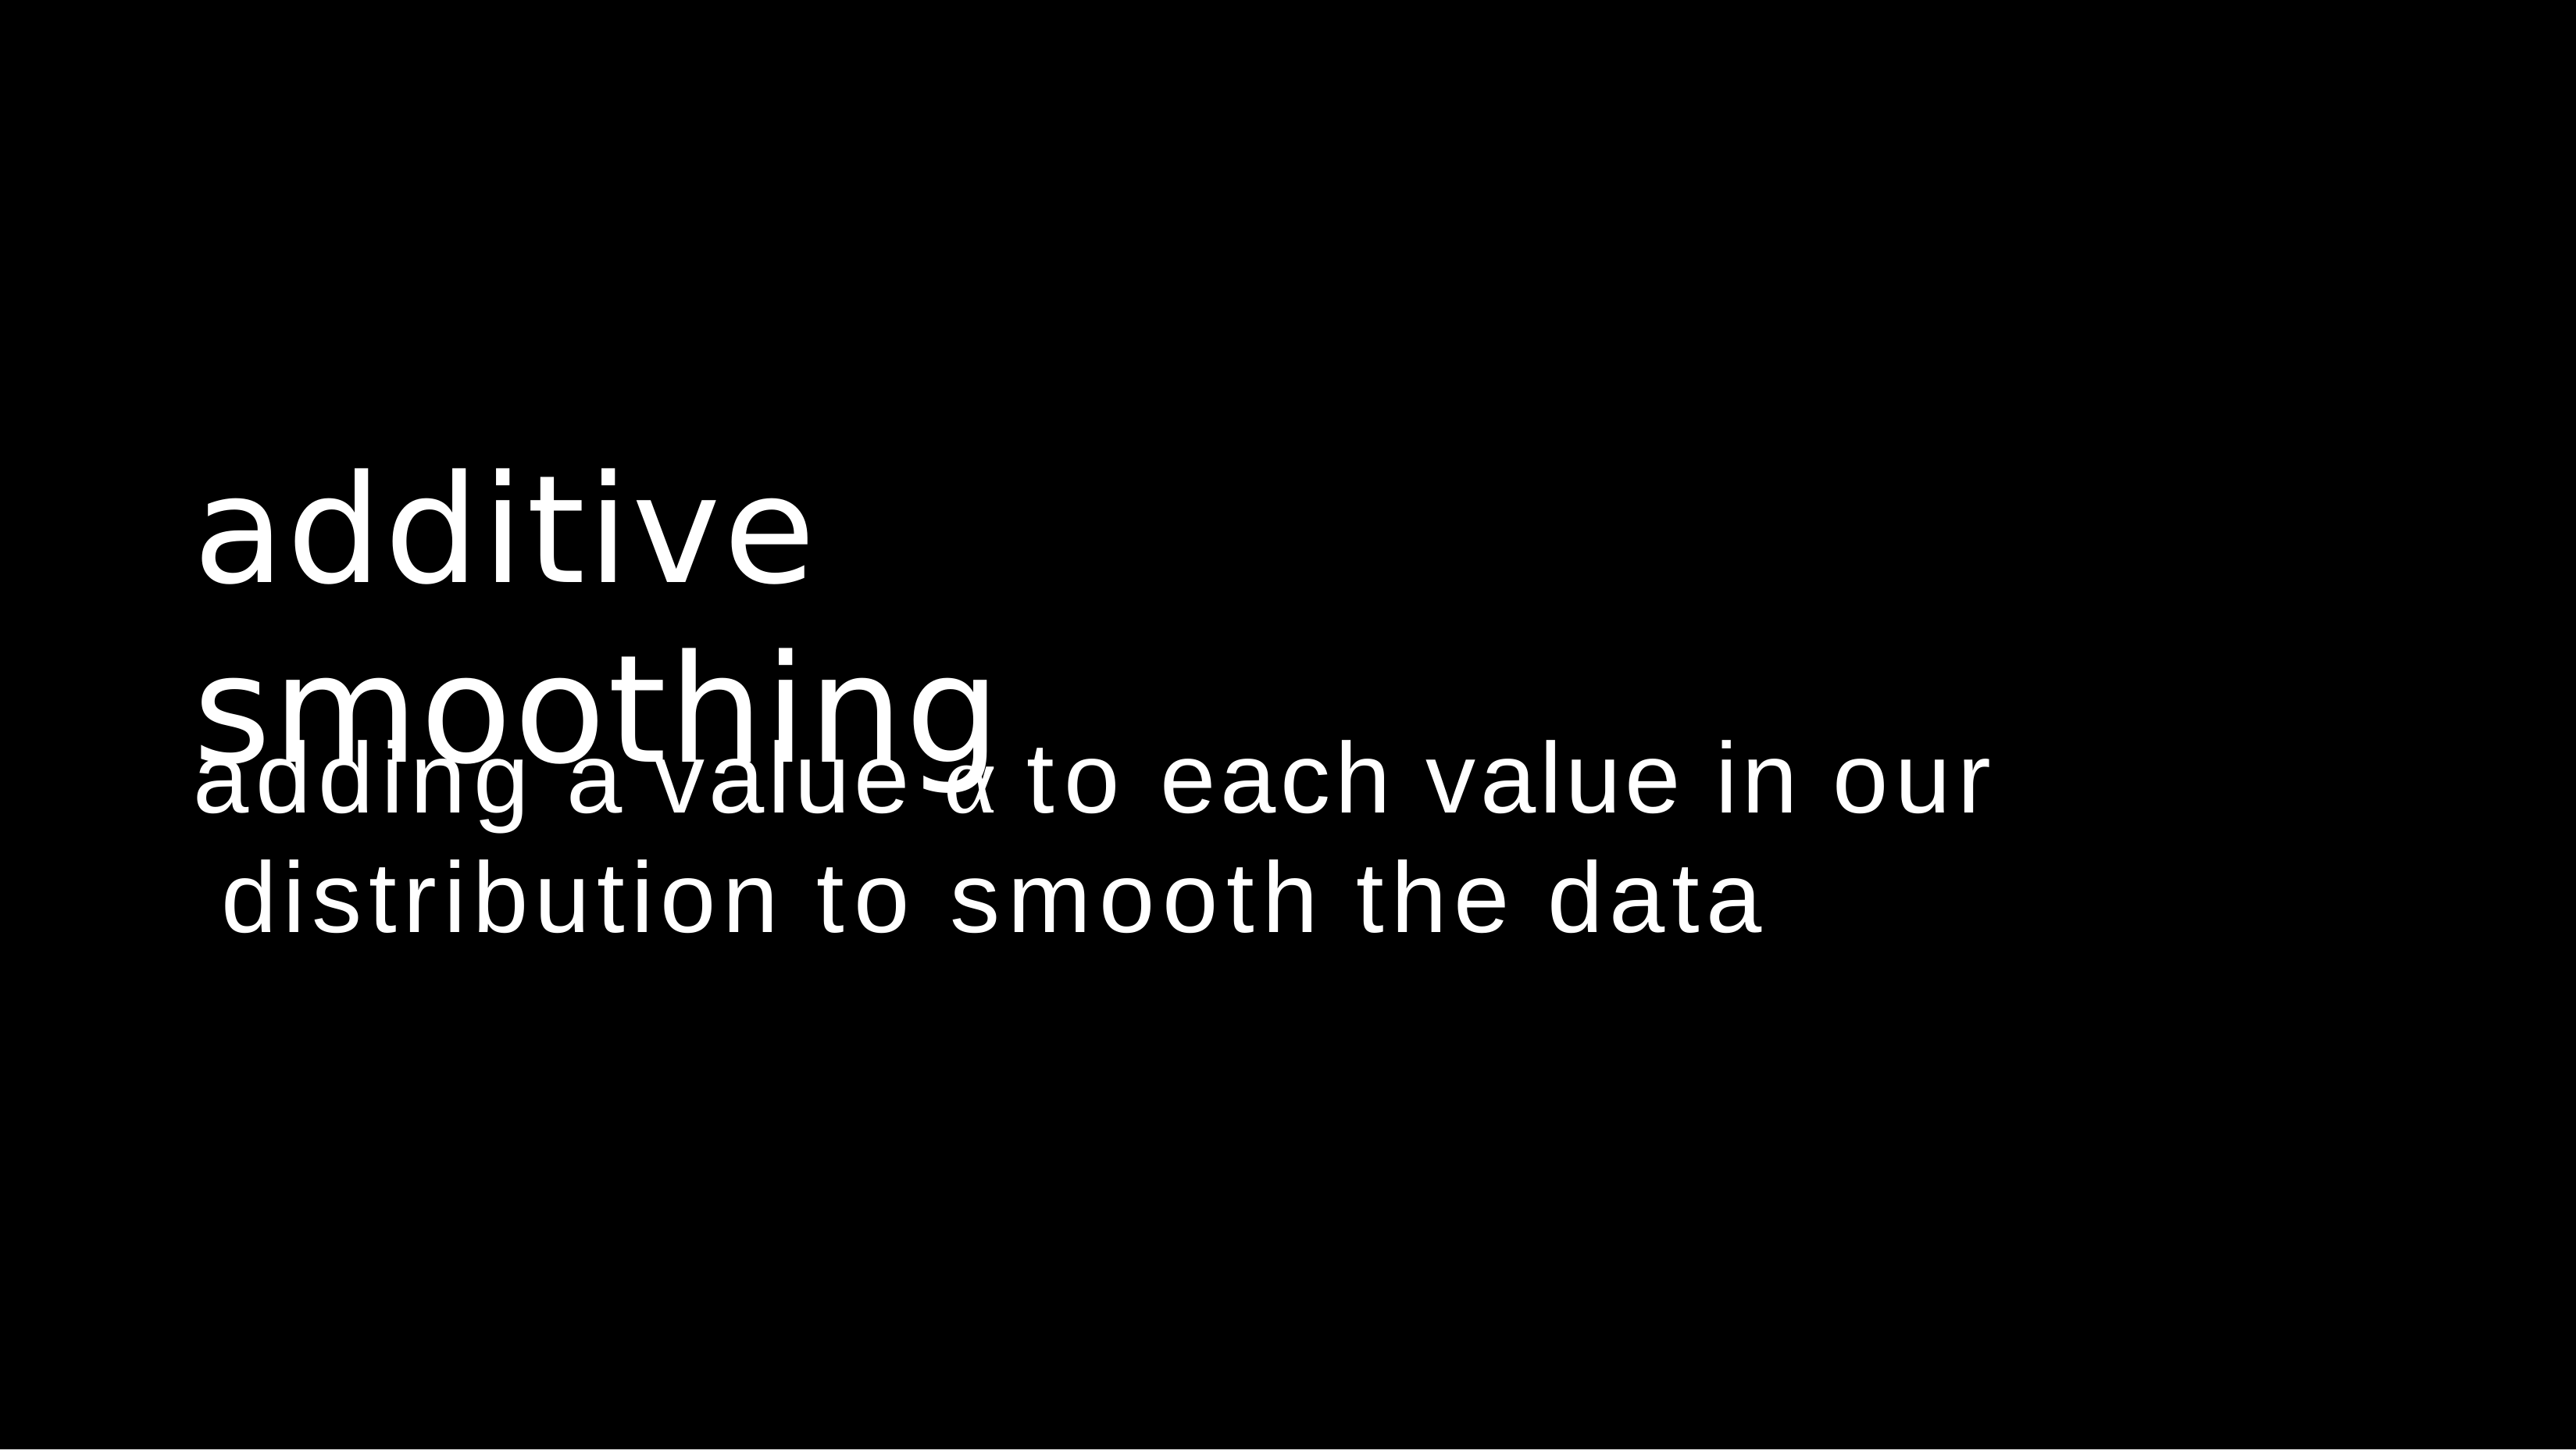

additive smoothing
adding a value α to each value in our  distribution to smooth the data